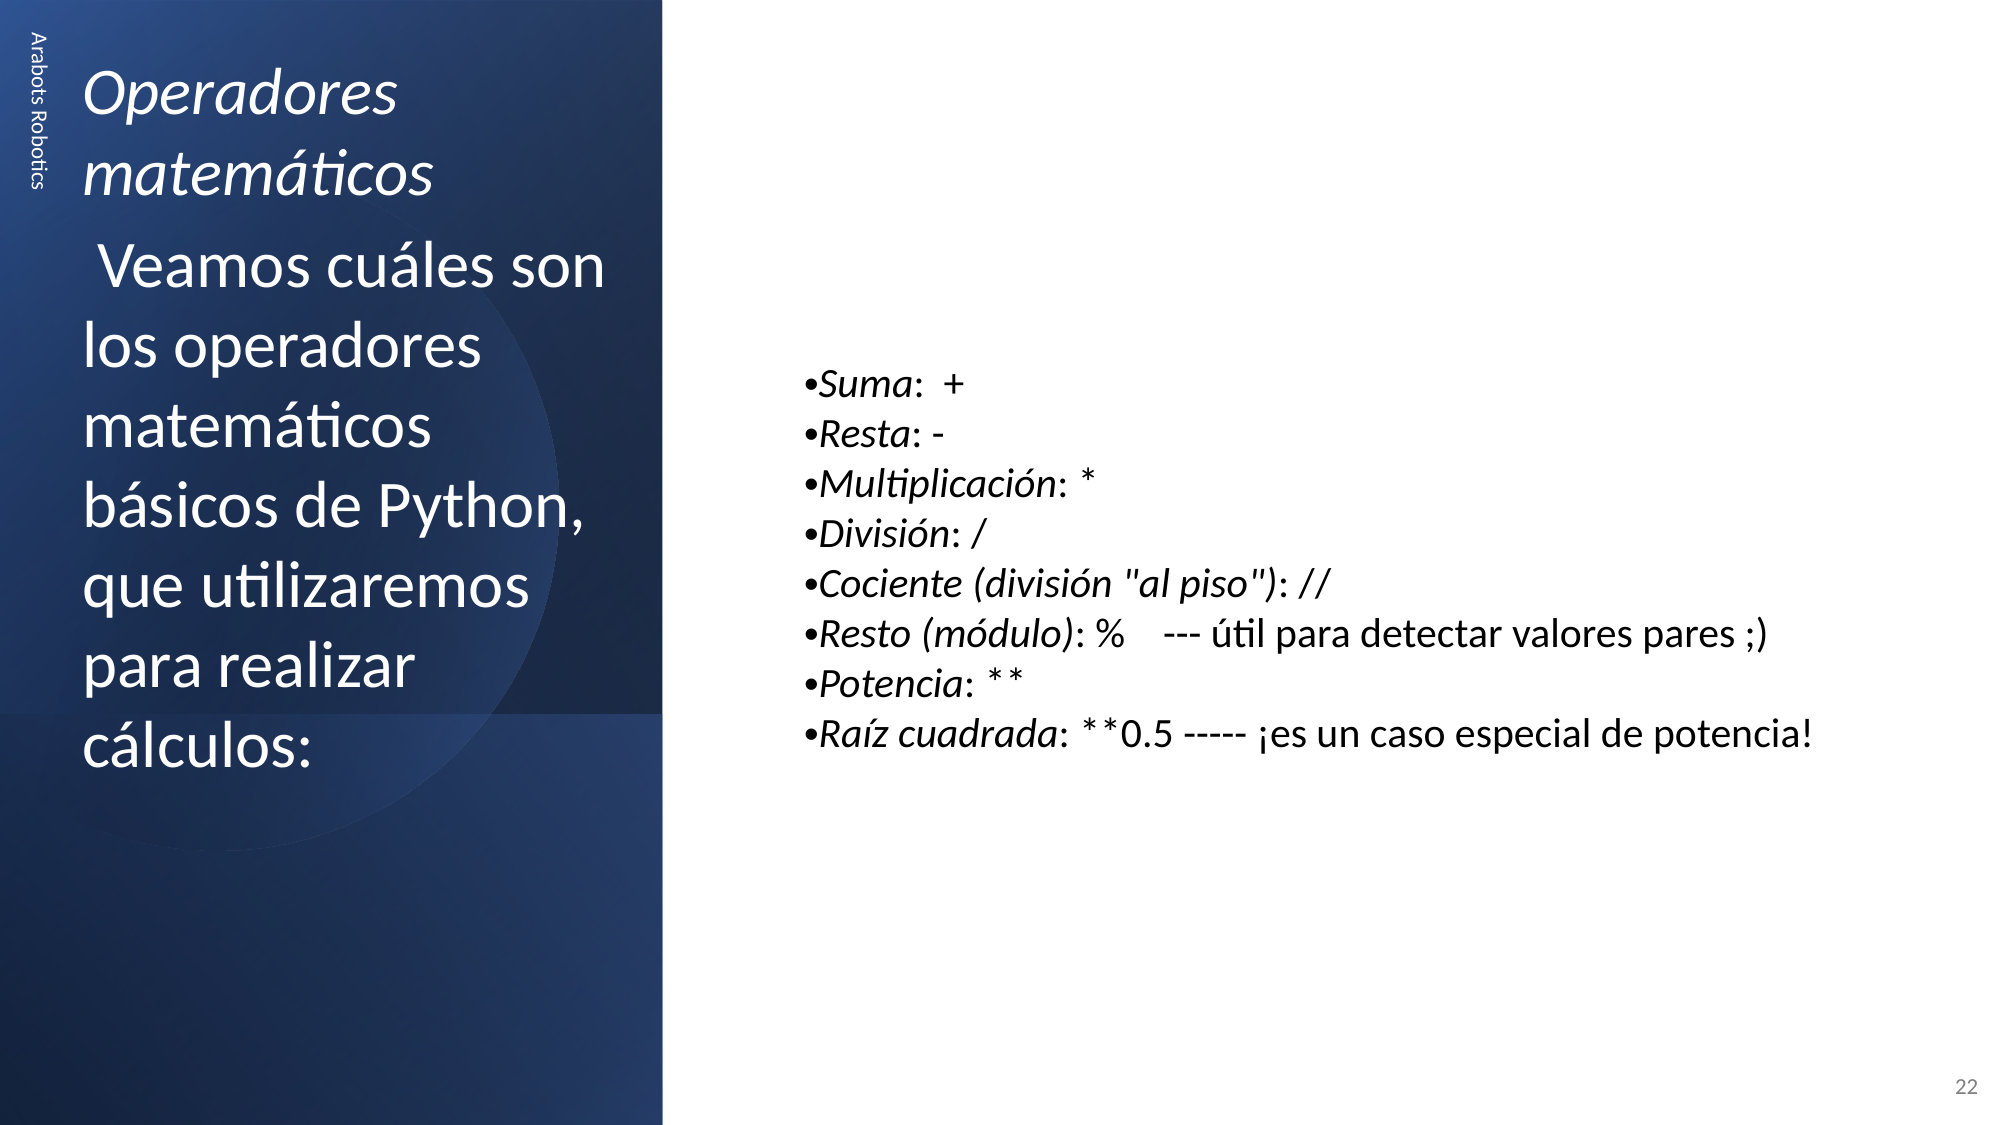

Operadores matemáticos
 Veamos cuáles son los operadores matemáticos básicos de Python, que utilizaremos para realizar cálculos:
Suma:  +
Resta: -
Multiplicación: *
División: /
Cociente (división "al piso"): //
Resto (módulo): %    --- útil para detectar valores pares ;)
Potencia: **
Raíz cuadrada: **0.5 ----- ¡es un caso especial de potencia!

Arabots Robotics

22